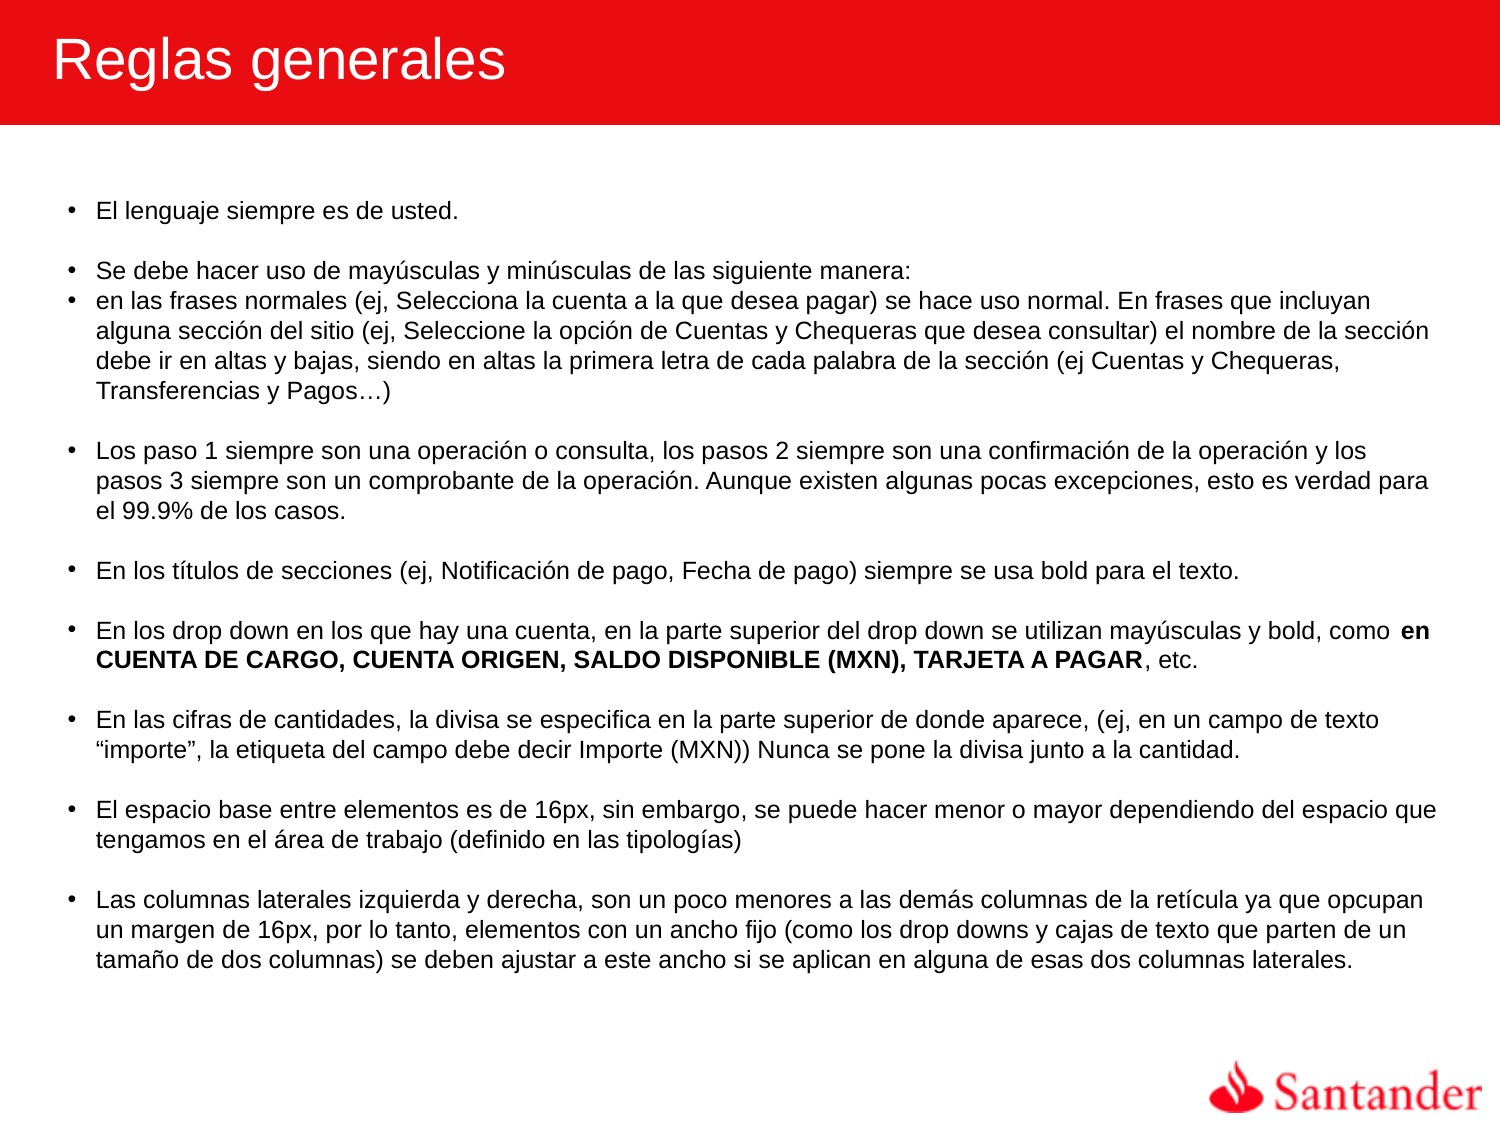

# Reglas generales
El lenguaje siempre es de usted.

Se debe hacer uso de mayúsculas y minúsculas de las siguiente manera:
en las frases normales (ej, Selecciona la cuenta a la que desea pagar) se hace uso normal. En frases que incluyan alguna sección del sitio (ej, Seleccione la opción de Cuentas y Chequeras que desea consultar) el nombre de la sección debe ir en altas y bajas, siendo en altas la primera letra de cada palabra de la sección (ej Cuentas y Chequeras, Transferencias y Pagos…)

Los paso 1 siempre son una operación o consulta, los pasos 2 siempre son una confirmación de la operación y los pasos 3 siempre son un comprobante de la operación. Aunque existen algunas pocas excepciones, esto es verdad para el 99.9% de los casos.

En los títulos de secciones (ej, Notificación de pago, Fecha de pago) siempre se usa bold para el texto.

En los drop down en los que hay una cuenta, en la parte superior del drop down se utilizan mayúsculas y bold, como en CUENTA DE CARGO, CUENTA ORIGEN, SALDO DISPONIBLE (MXN), TARJETA A PAGAR, etc.

En las cifras de cantidades, la divisa se especifica en la parte superior de donde aparece, (ej, en un campo de texto “importe”, la etiqueta del campo debe decir Importe (MXN)) Nunca se pone la divisa junto a la cantidad.

El espacio base entre elementos es de 16px, sin embargo, se puede hacer menor o mayor dependiendo del espacio que tengamos en el área de trabajo (definido en las tipologías)

Las columnas laterales izquierda y derecha, son un poco menores a las demás columnas de la retícula ya que opcupan un margen de 16px, por lo tanto, elementos con un ancho fijo (como los drop downs y cajas de texto que parten de un tamaño de dos columnas) se deben ajustar a este ancho si se aplican en alguna de esas dos columnas laterales.